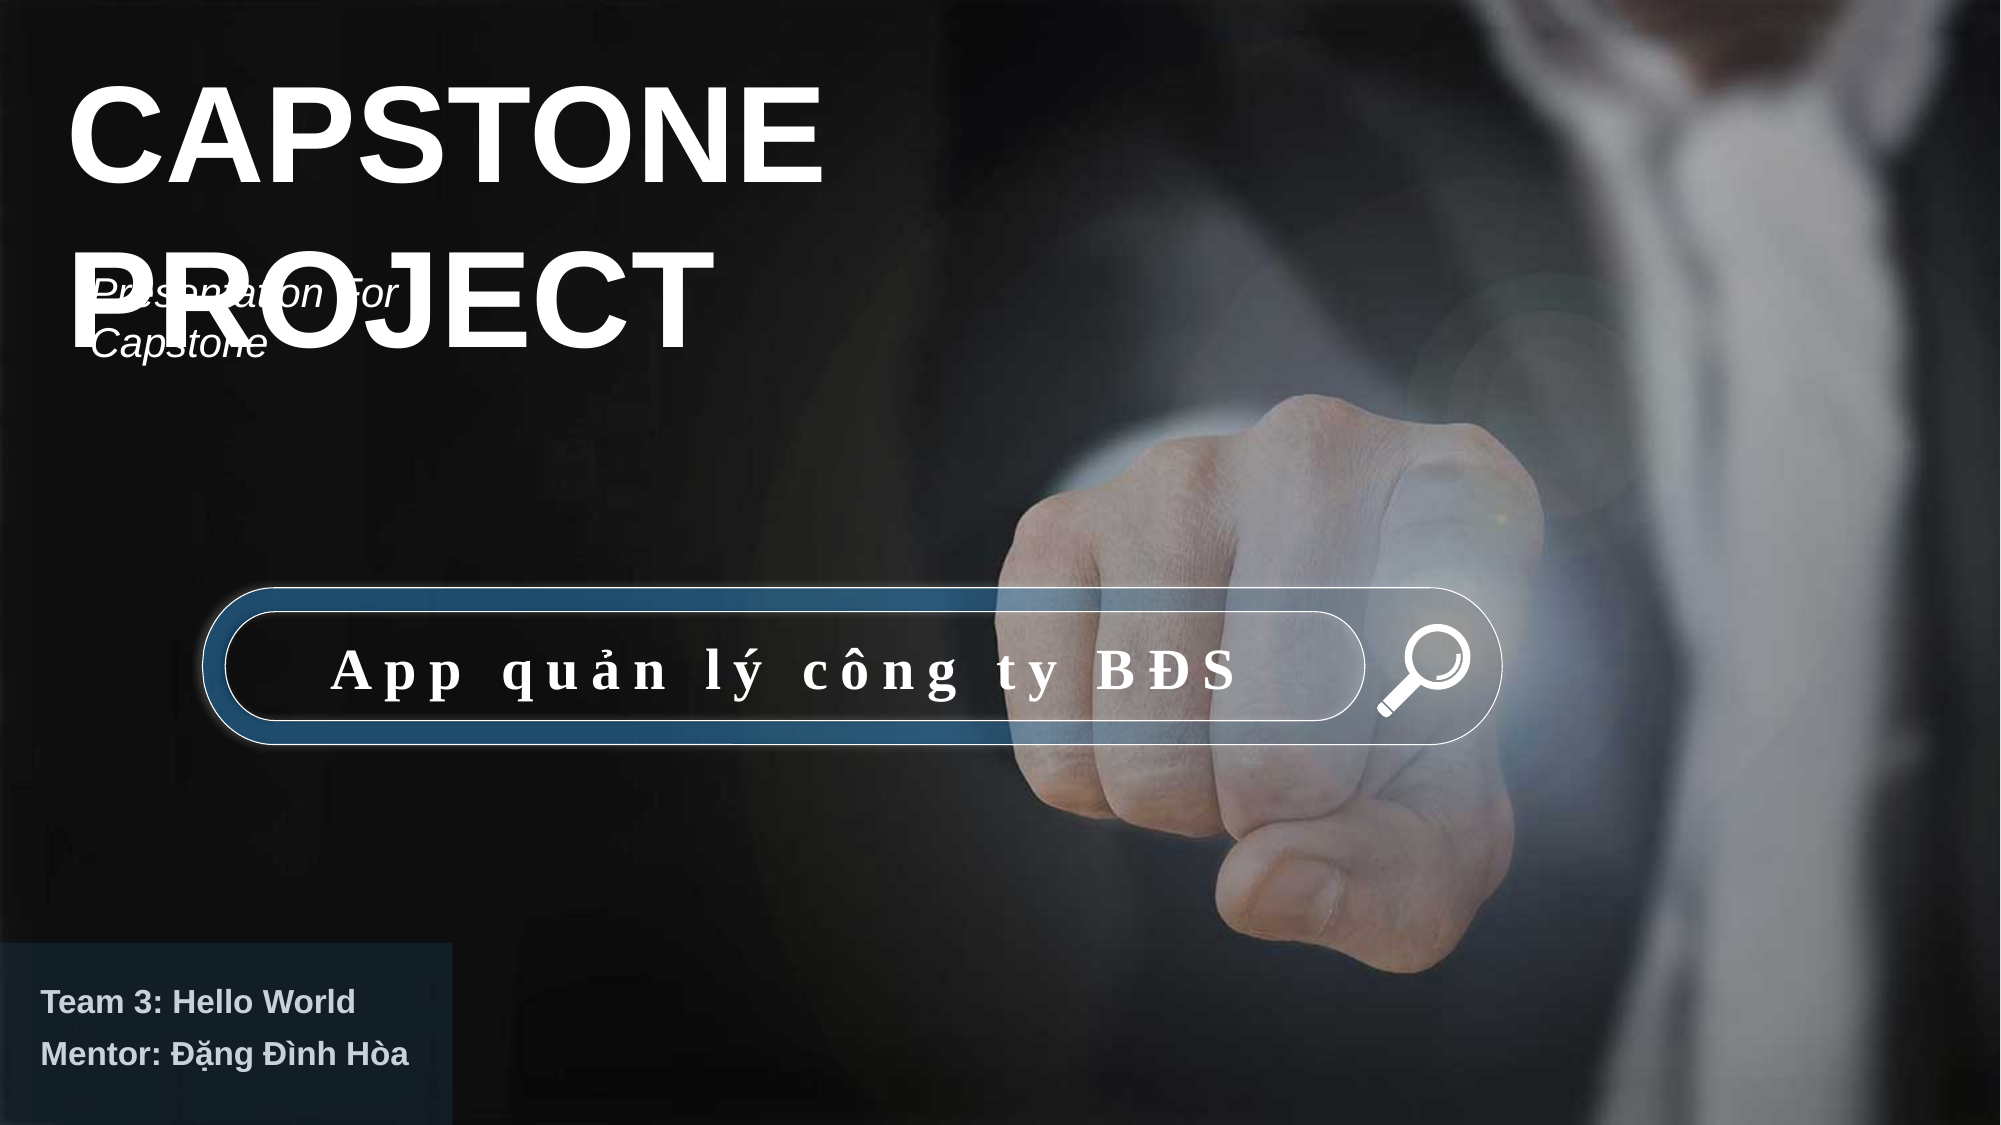

CAPSTONE PROJECT
Presentation For Capstone

App quản lý công ty BĐS

Team 3: Hello World
Mentor: Đặng Đình Hòa